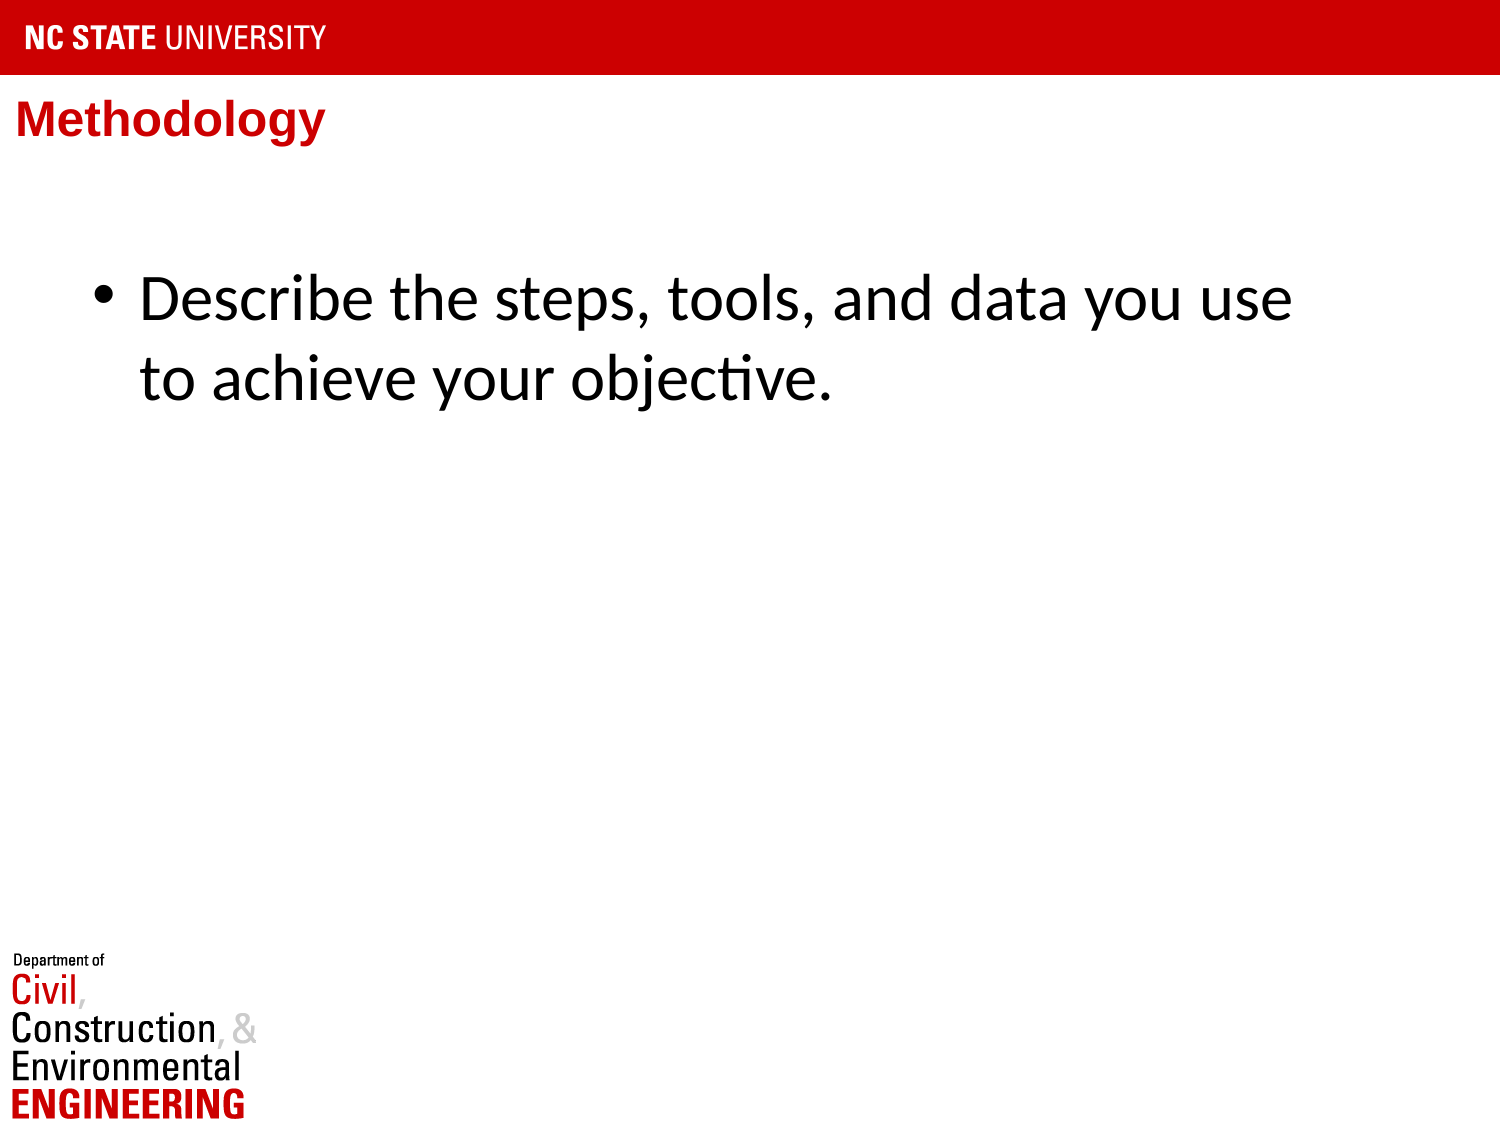

# Methodology
Describe the steps, tools, and data you use to achieve your objective.